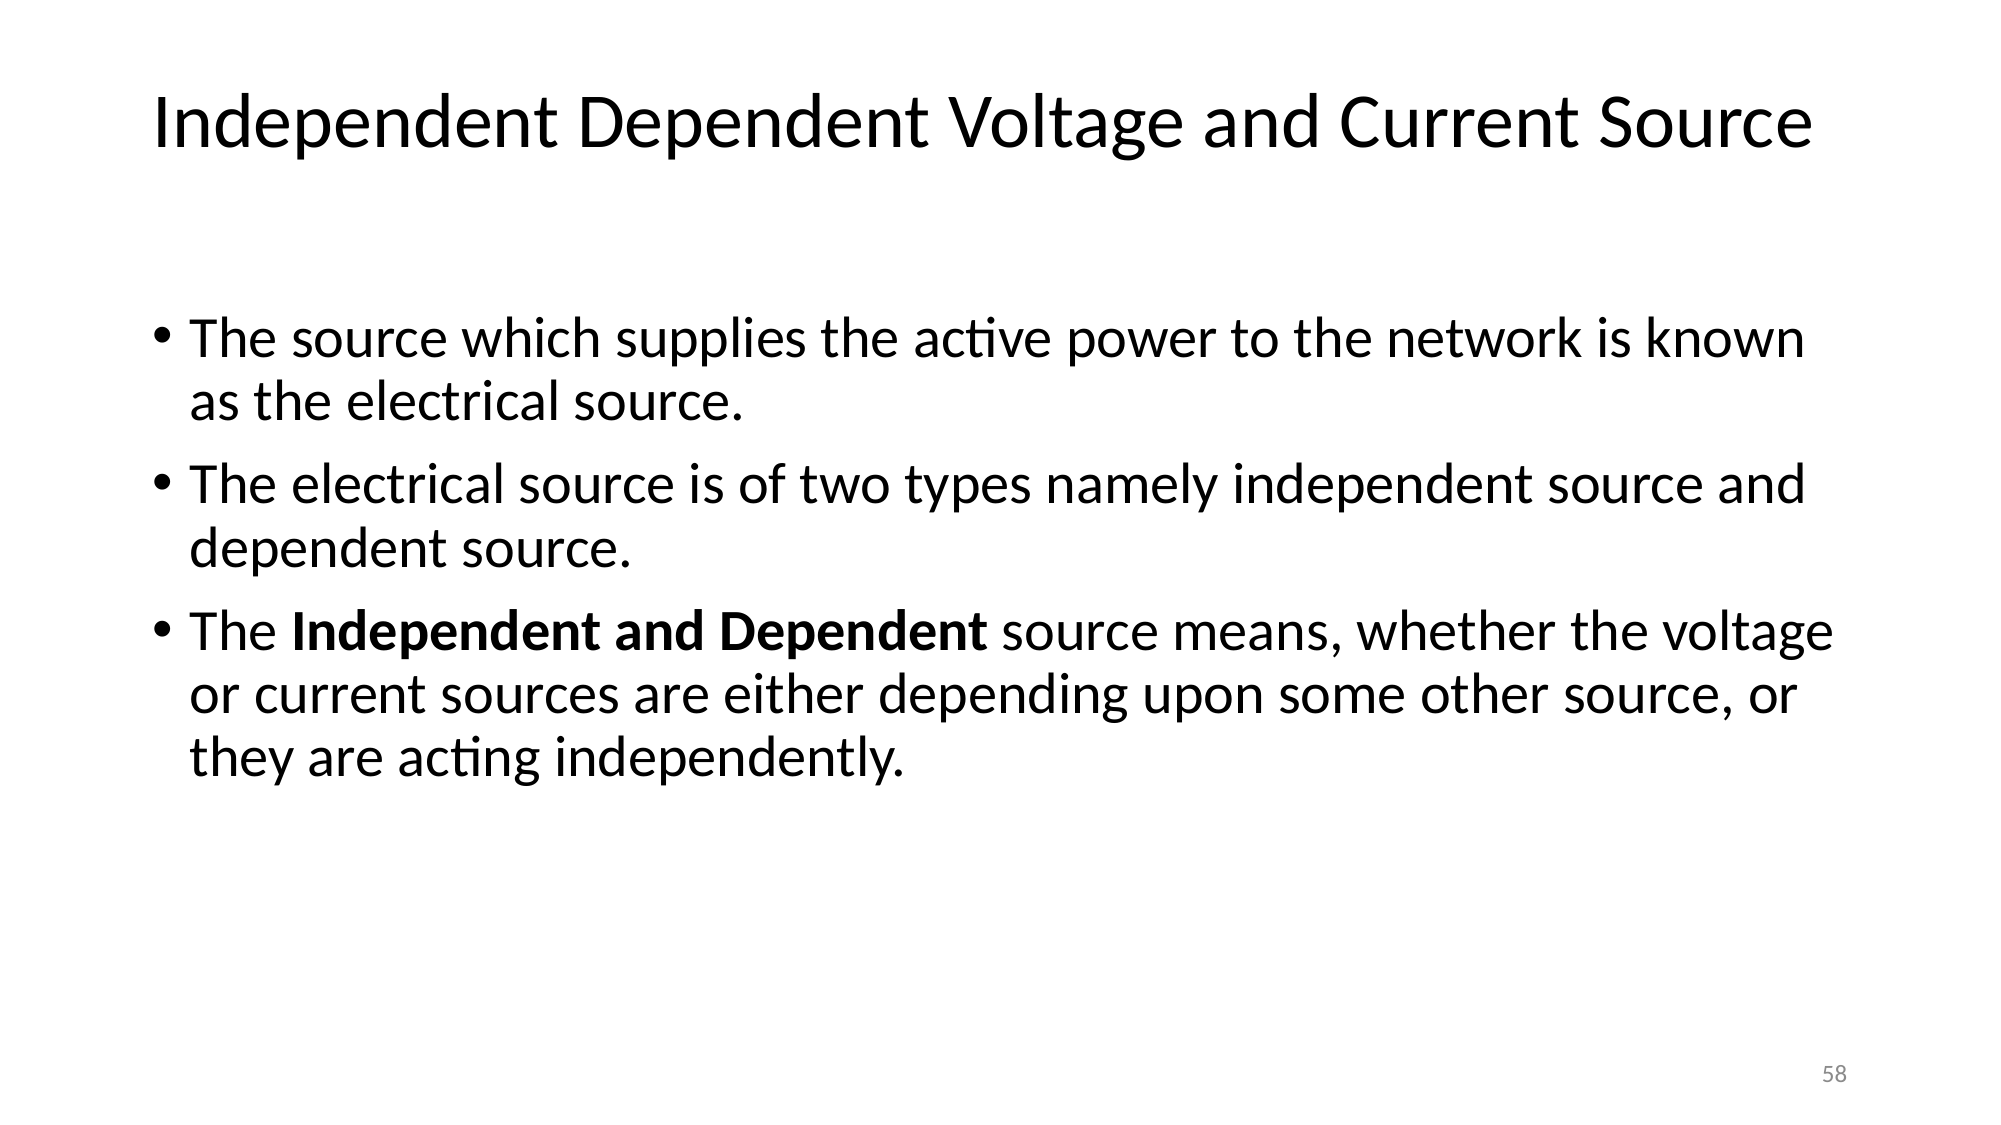

# Independent Dependent Voltage and Current Source
The source which supplies the active power to the network is known as the electrical source.
The electrical source is of two types namely independent source and dependent source.
The Independent and Dependent source means, whether the voltage or current sources are either depending upon some other source, or they are acting independently.

58